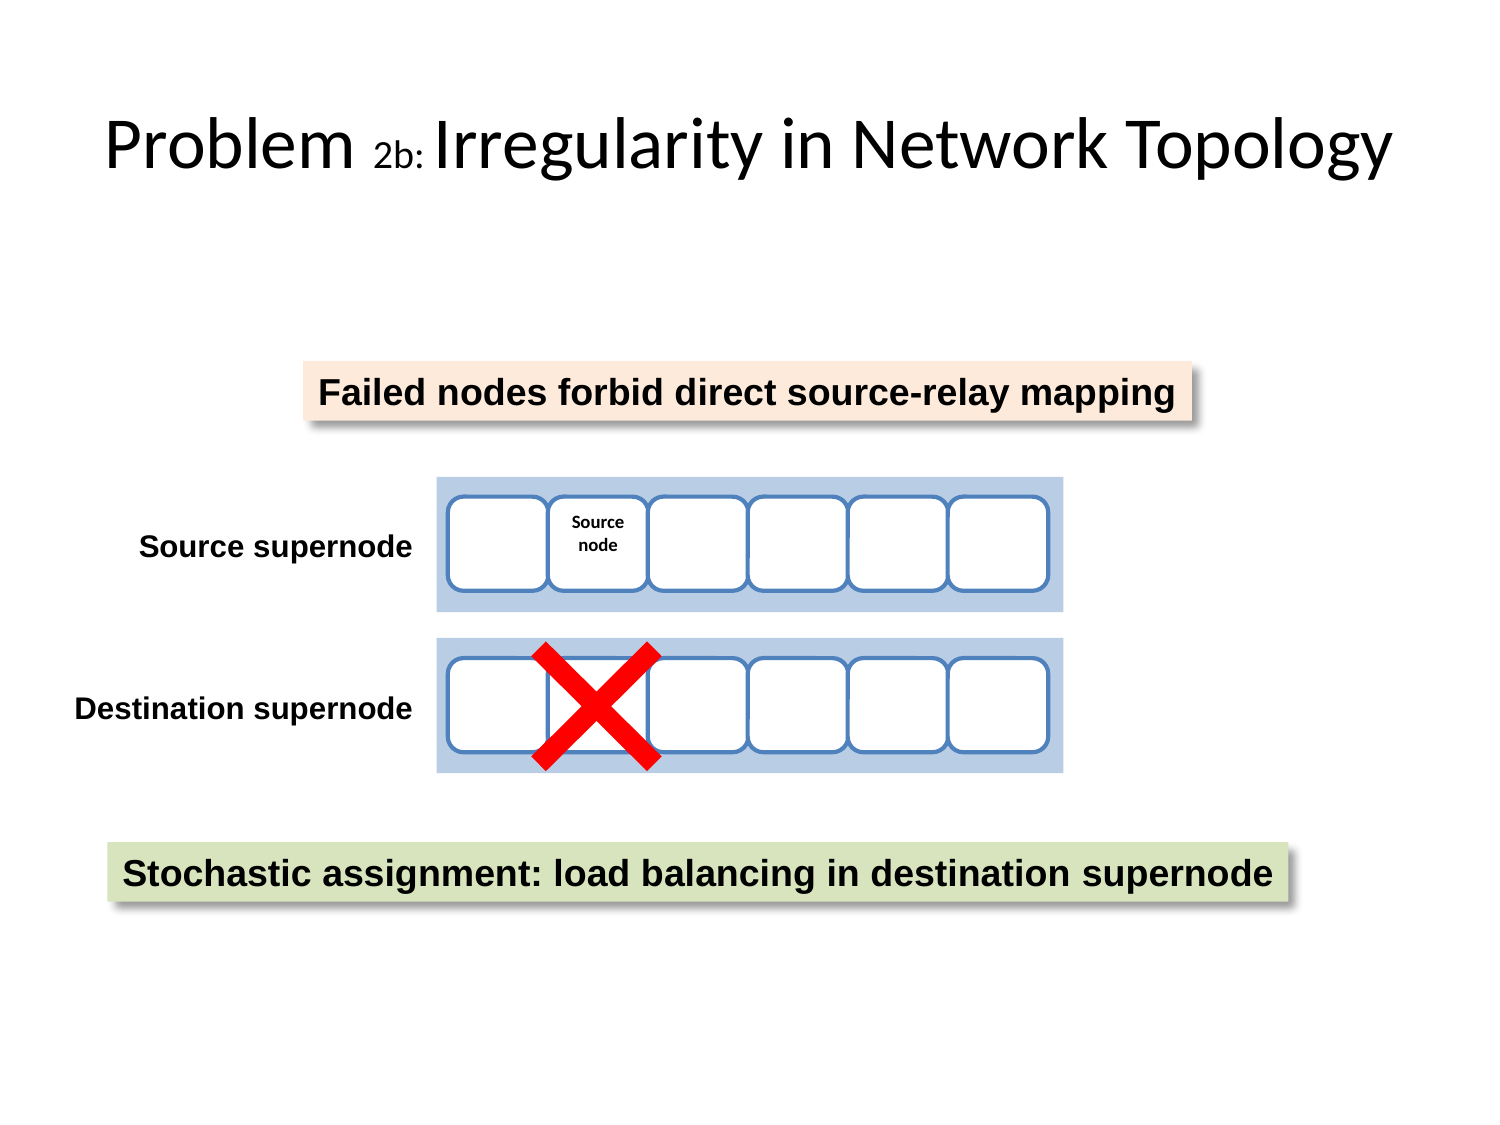

# Problem 2b: Irregularity in Network Topology
Failed nodes forbid direct source-relay mapping

Source node

Source supernode

Destination supernode
Stochastic assignment: load balancing in destination supernode